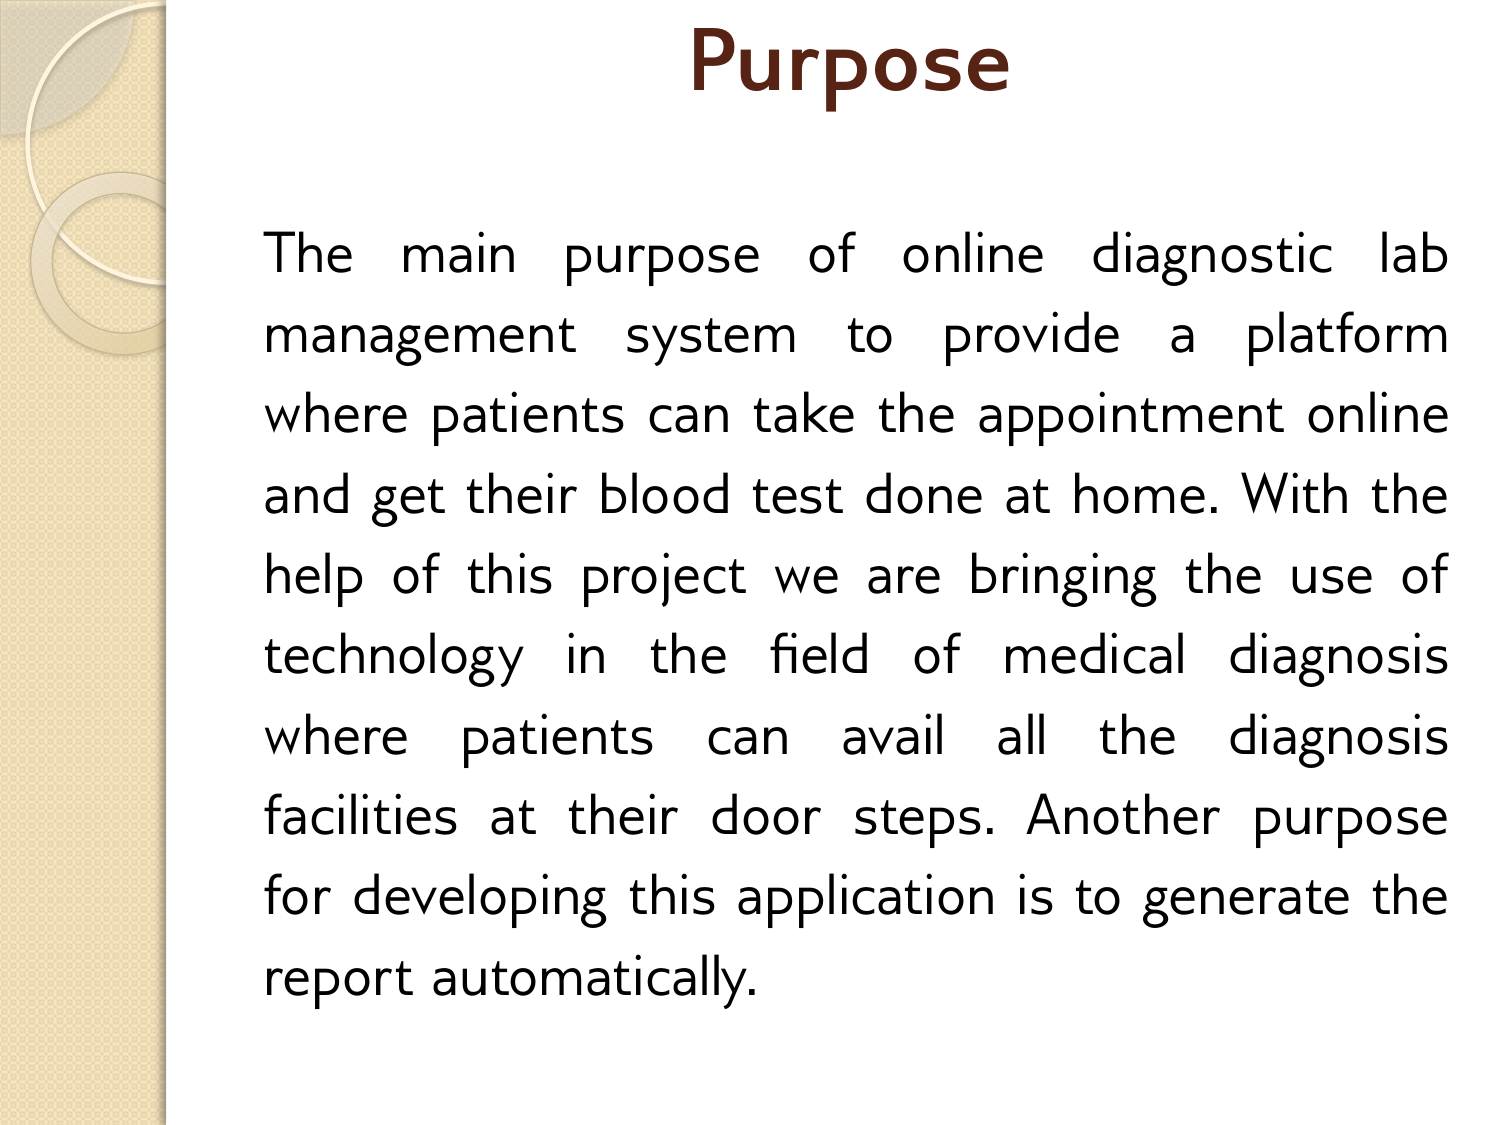

# Purpose
The main purpose of online diagnostic lab management system to provide a platform where patients can take the appointment online and get their blood test done at home. With the help of this project we are bringing the use of technology in the field of medical diagnosis where patients can avail all the diagnosis facilities at their door steps. Another purpose for developing this application is to generate the report automatically.